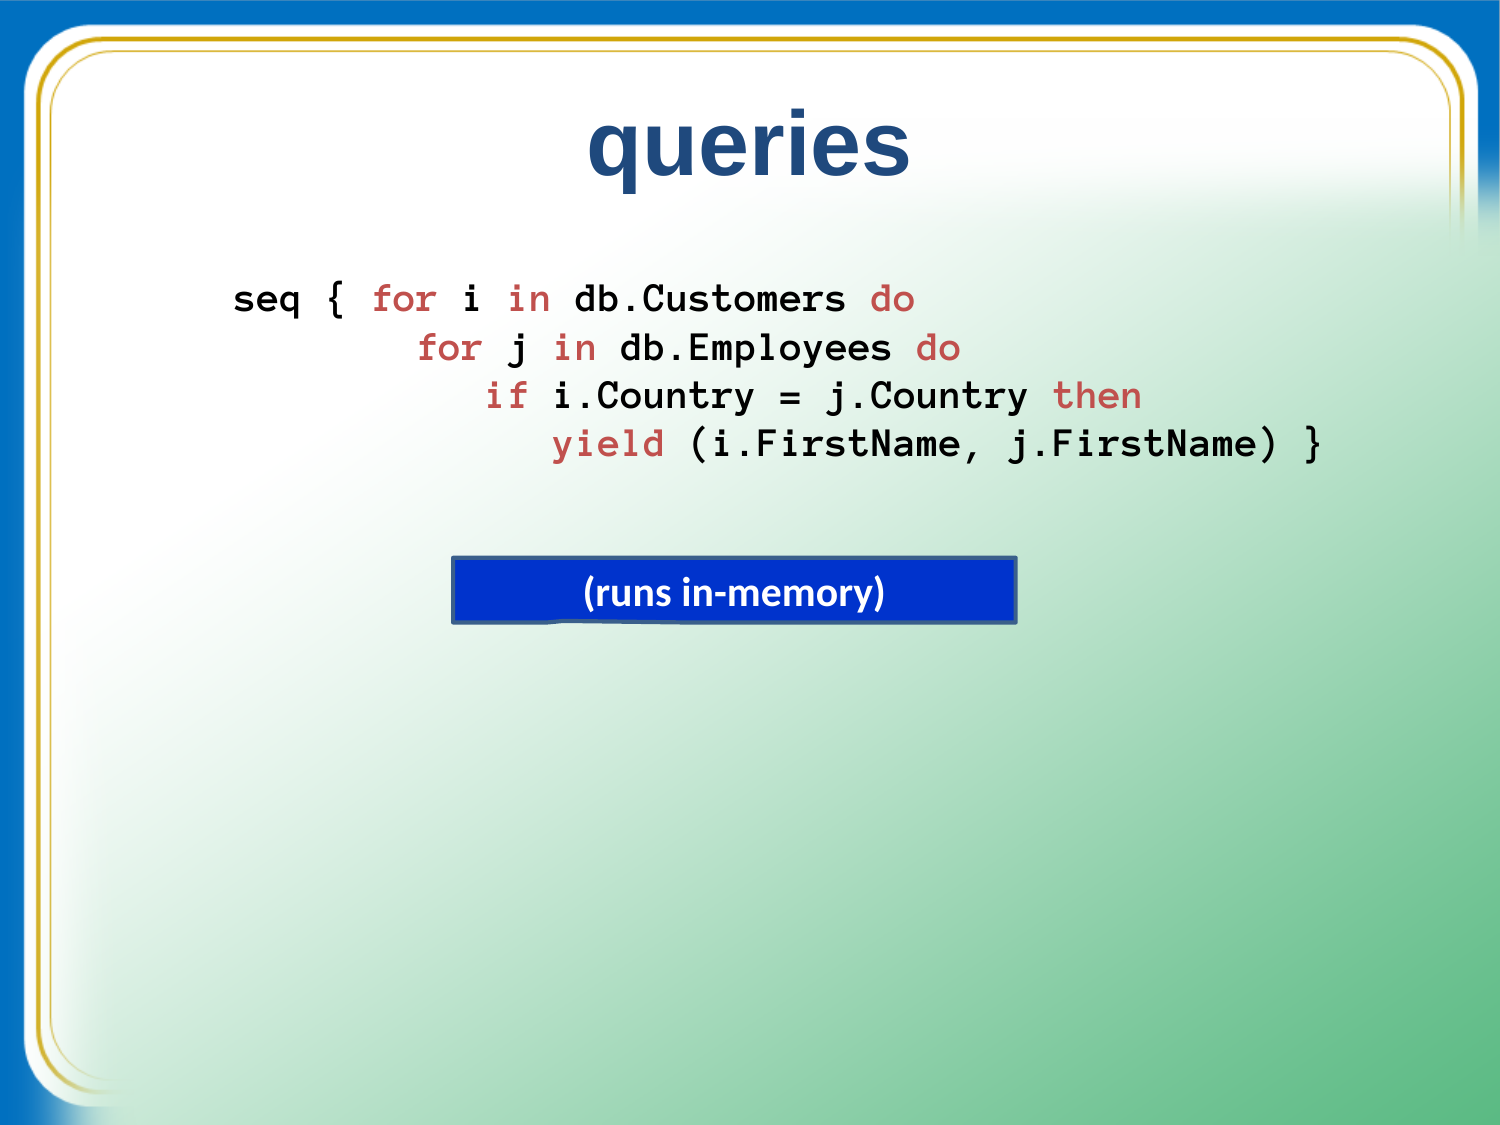

# queries

     seq { for i in db.Customers do
             for j in db.Employees do
                if i.Country = j.Country then
                   yield (i.FirstName, j.FirstName) }
(runs in-memory)